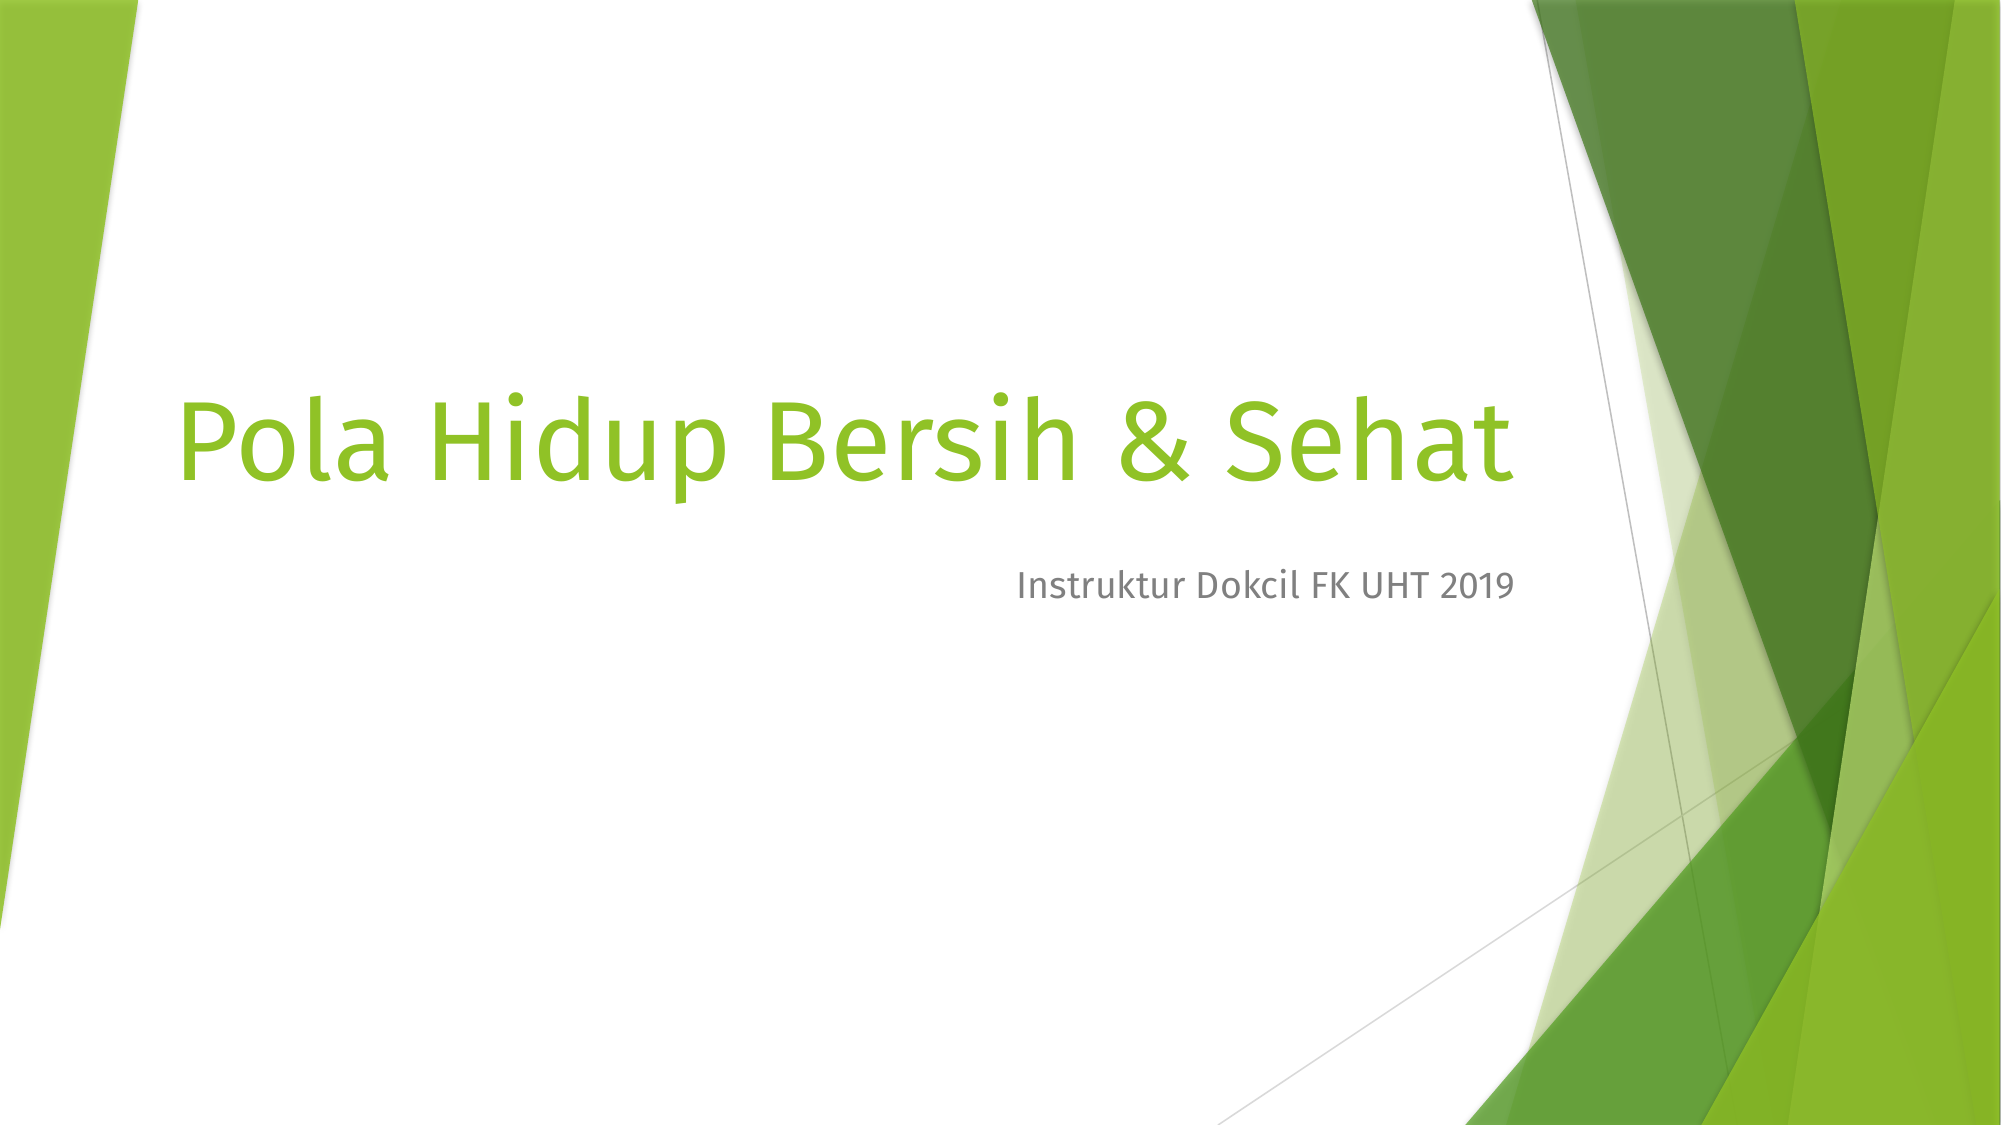

# Pola Hidup Bersih & Sehat
Instruktur Dokcil FK UHT 2019